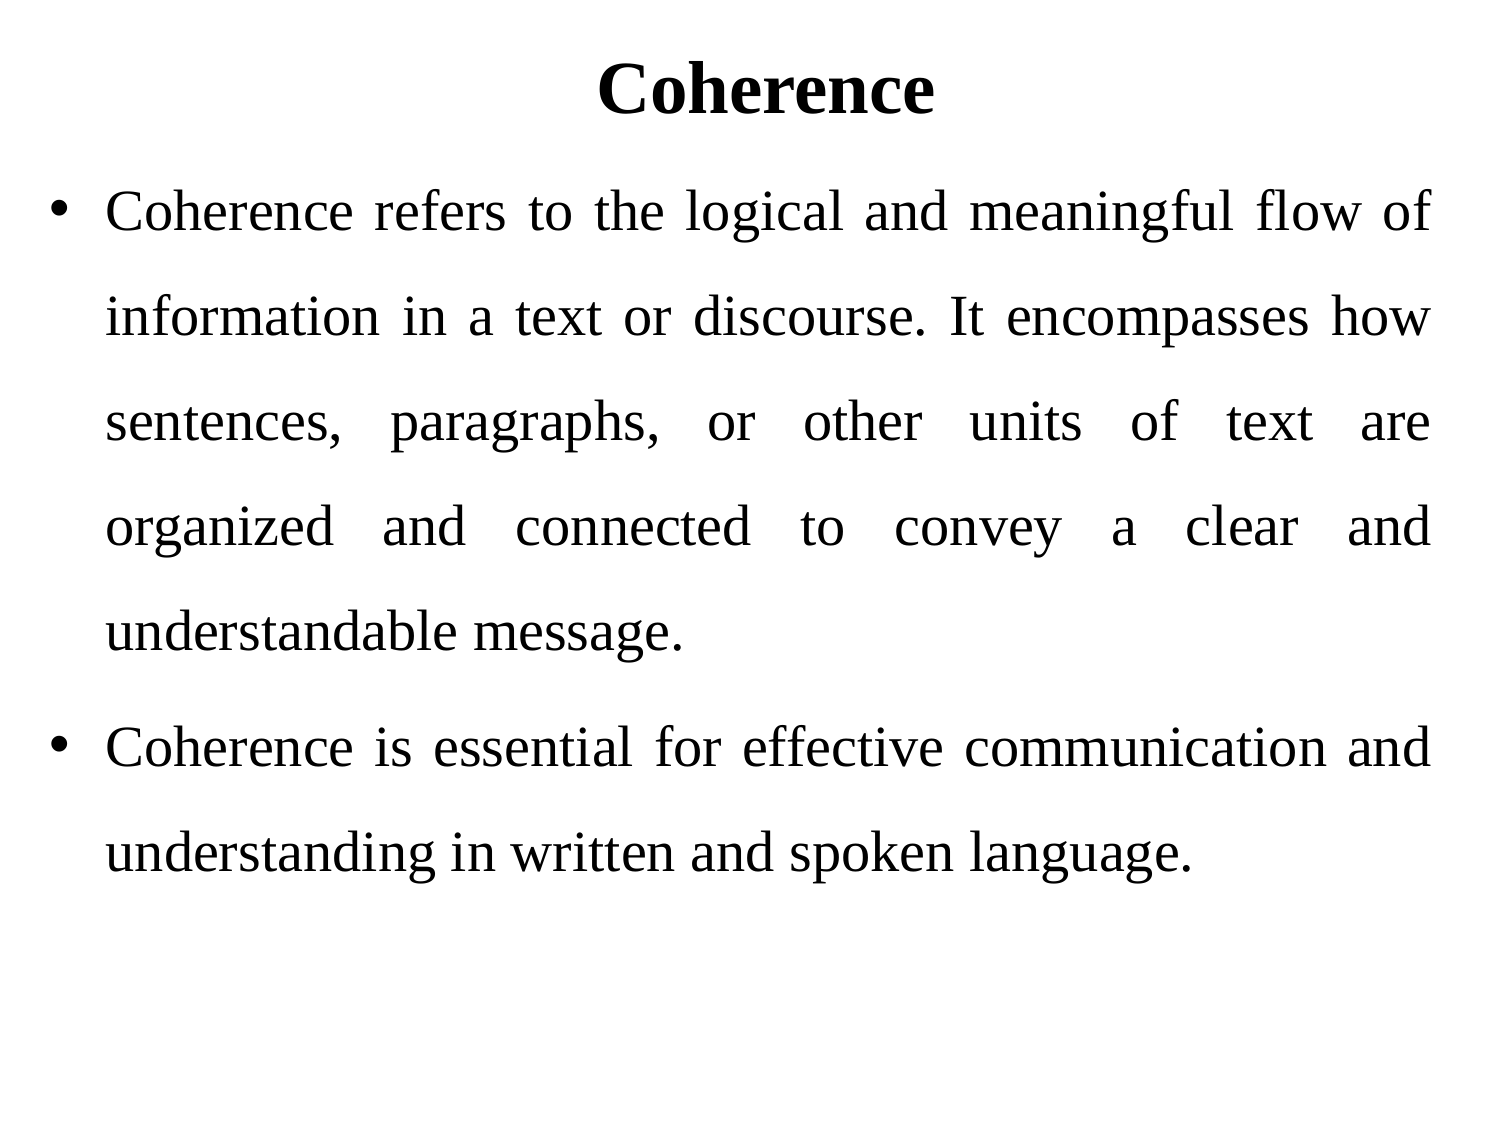

# Coherence
Coherence refers to the logical and meaningful flow of information in a text or discourse. It encompasses how sentences, paragraphs, or other units of text are organized and connected to convey a clear and understandable message.
Coherence is essential for effective communication and understanding in written and spoken language.